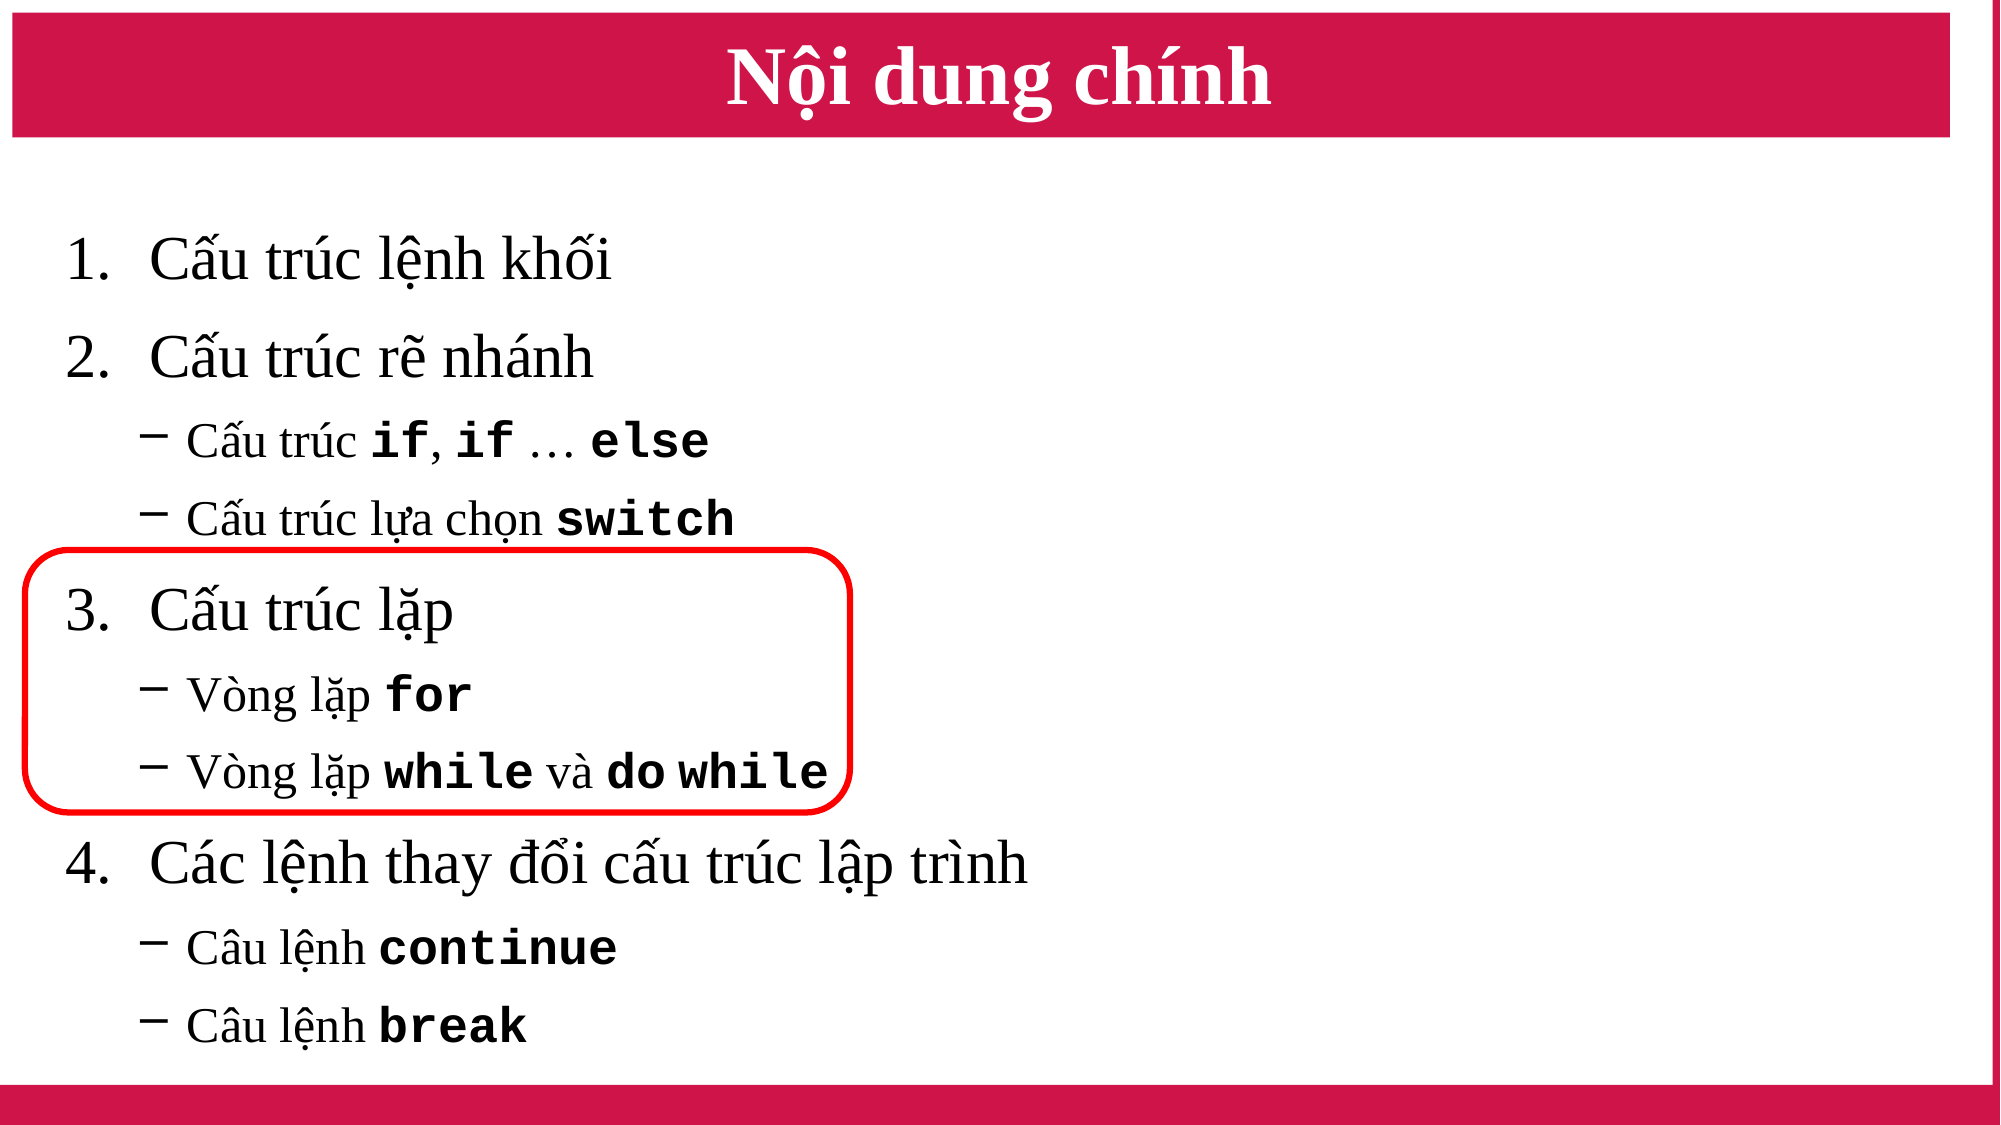

# Nội dung chính
Cấu trúc lệnh khối
Cấu trúc rẽ nhánh
Cấu trúc if, if … else
Cấu trúc lựa chọn switch
Cấu trúc lặp
Vòng lặp for
Vòng lặp while và do while
Các lệnh thay đổi cấu trúc lập trình
Câu lệnh continue
Câu lệnh break